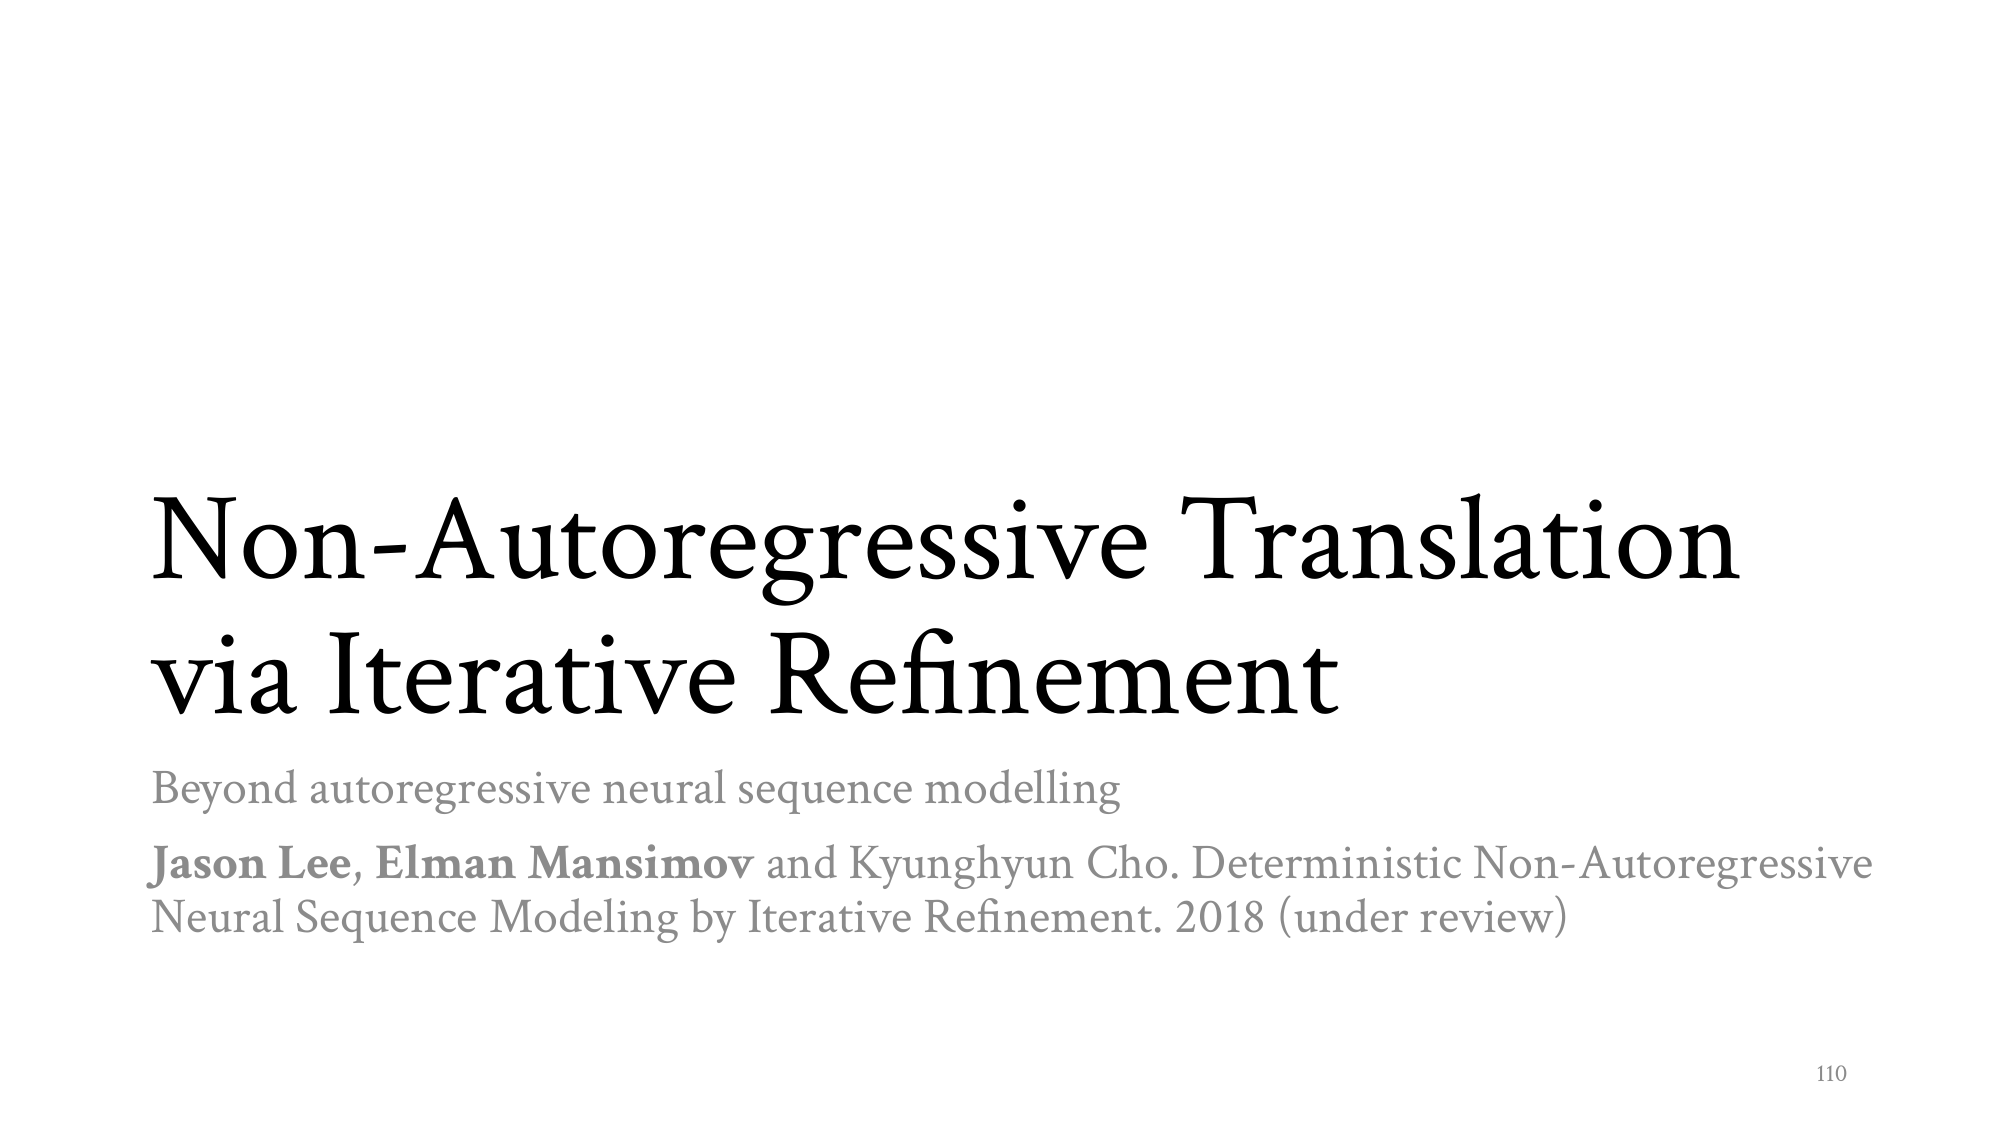

# Non-Autoregressive Translation via Iterative Refinement
Beyond autoregressive neural sequence modelling
Jason Lee, Elman Mansimov and Kyunghyun Cho. Deterministic Non-Autoregressive Neural Sequence Modeling by Iterative Refinement. 2018 (under review)

110